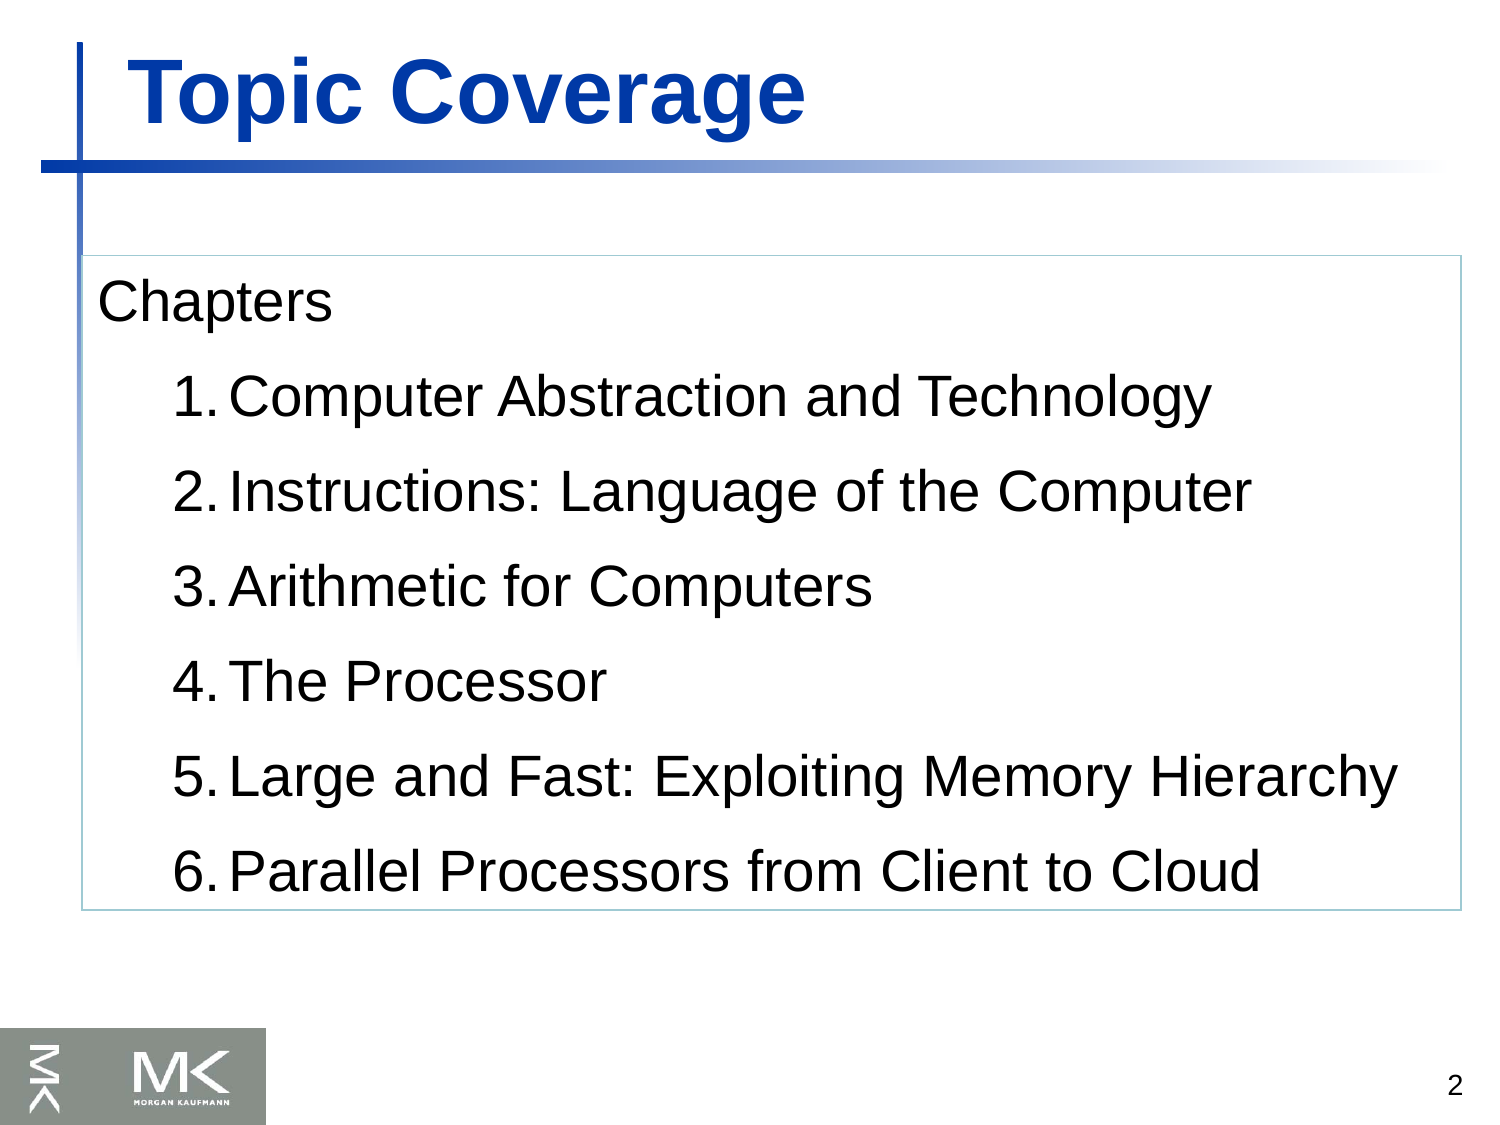

# Topic Coverage
Chapters
Computer Abstraction and Technology
Instructions: Language of the Computer
Arithmetic for Computers
The Processor
Large and Fast: Exploiting Memory Hierarchy
Parallel Processors from Client to Cloud
2